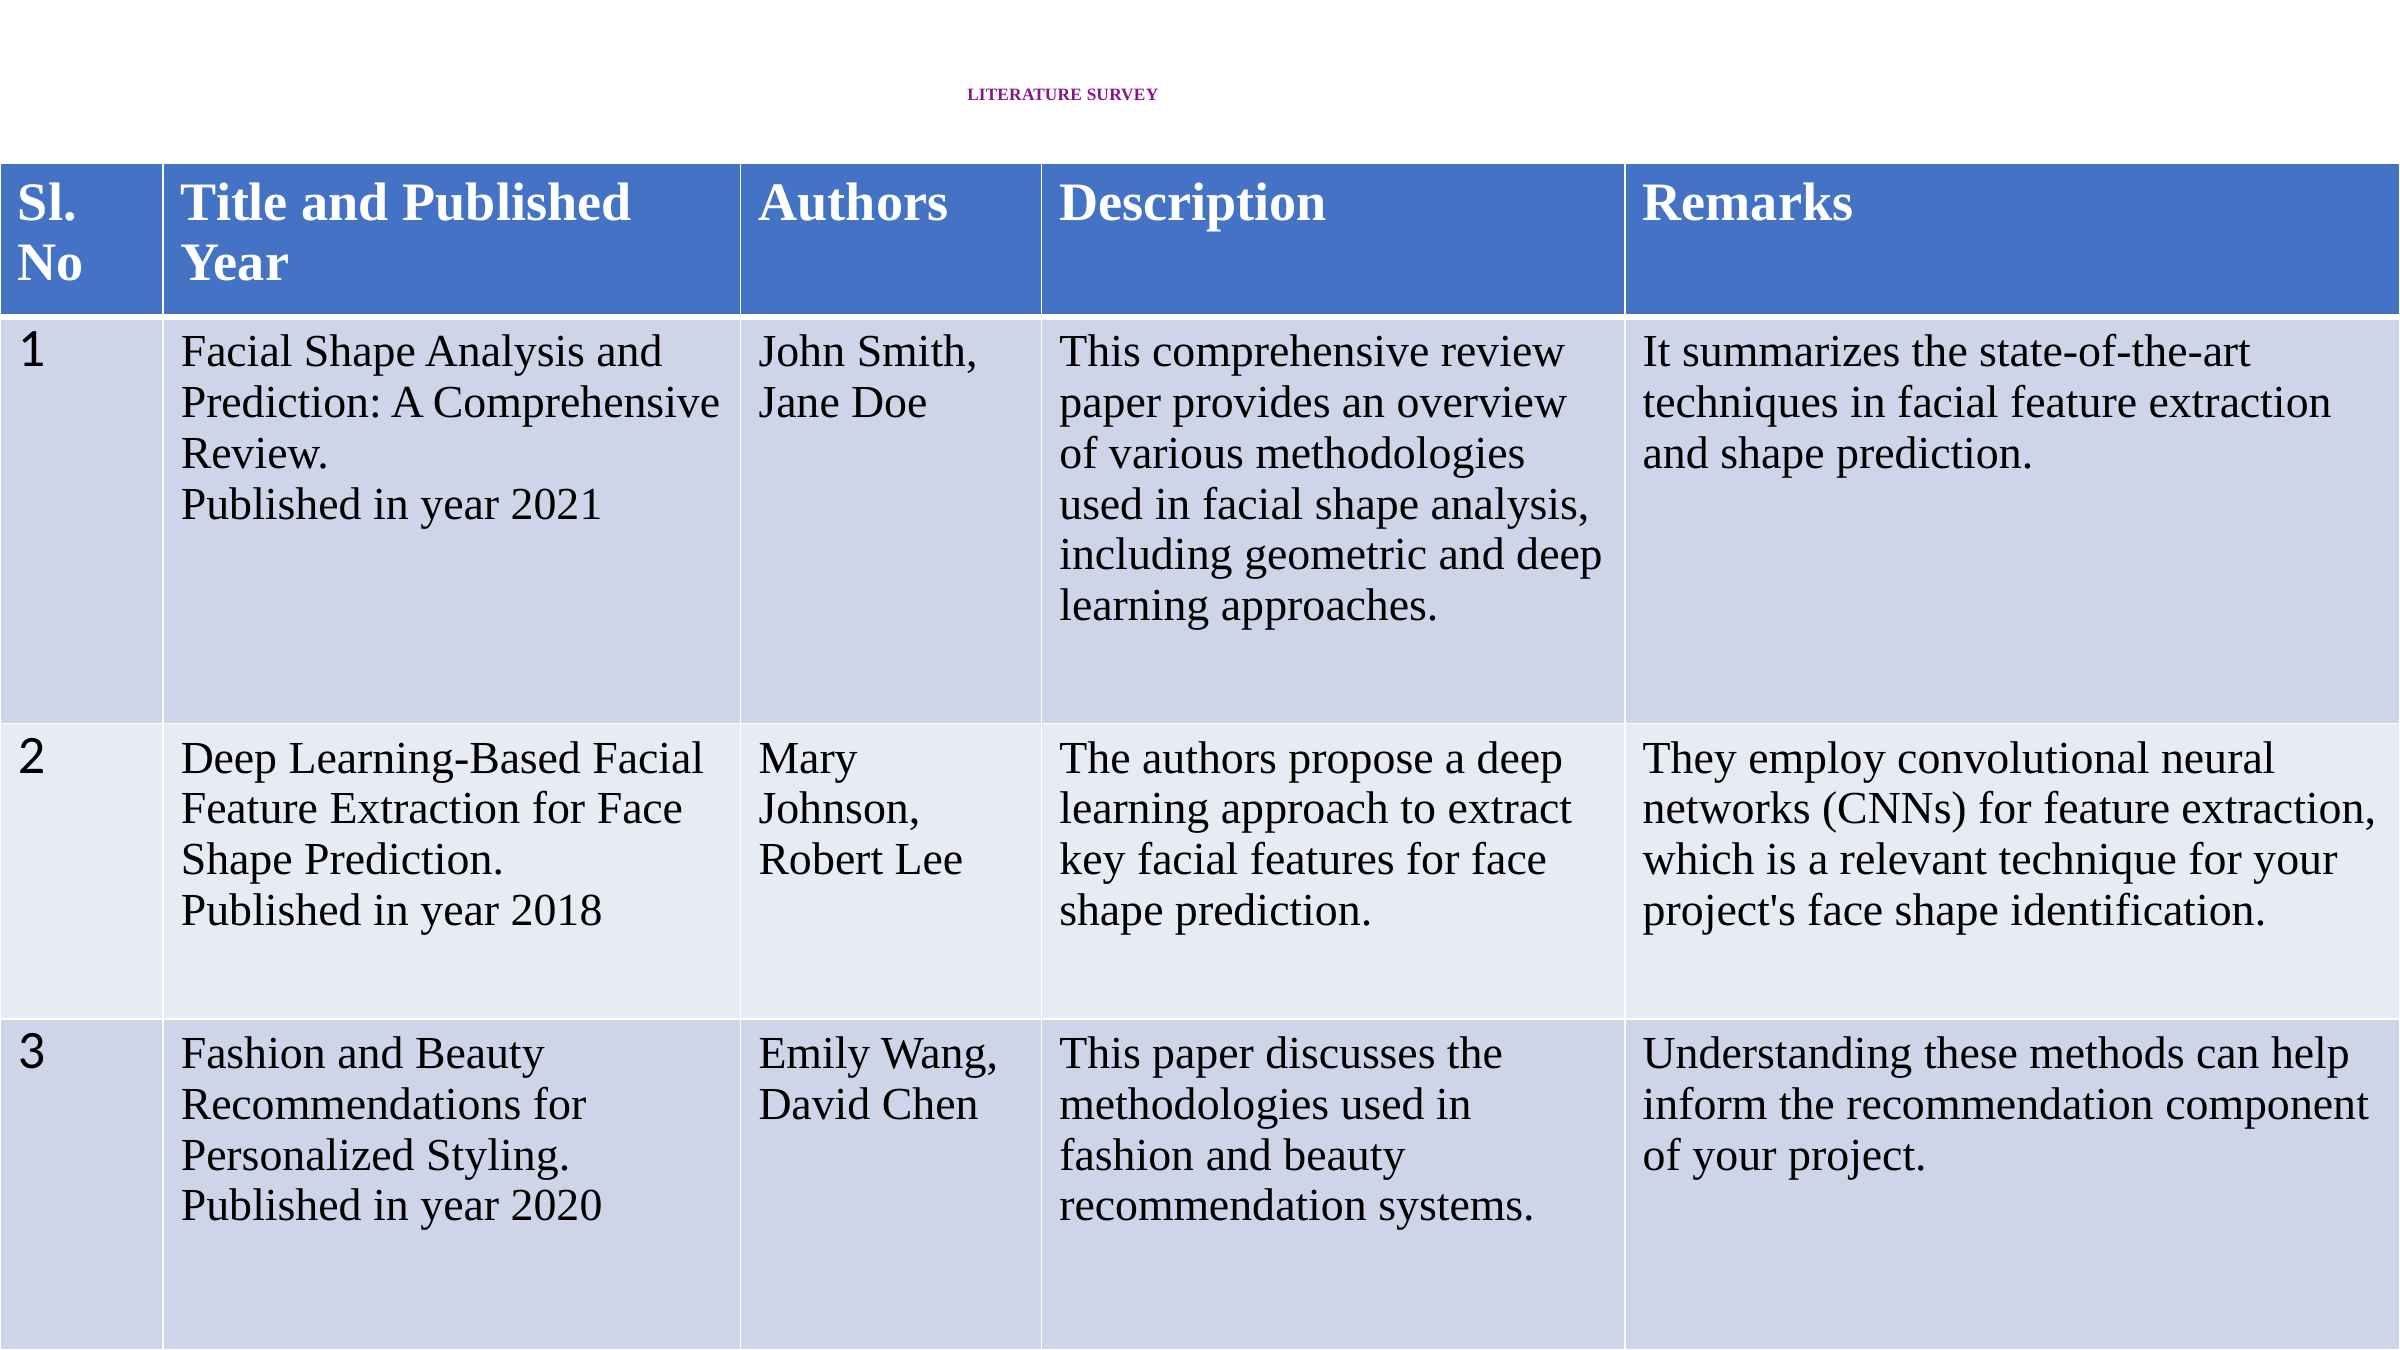

# LITERATURE SURVEY
| Sl. No | Title and Published Year | Authors | Description | Remarks |
| --- | --- | --- | --- | --- |
| 1 | Facial Shape Analysis and Prediction: A Comprehensive Review. Published in year 2021 | John Smith, Jane Doe | This comprehensive review paper provides an overview of various methodologies used in facial shape analysis, including geometric and deep learning approaches. | It summarizes the state-of-the-art techniques in facial feature extraction and shape prediction. |
| 2 | Deep Learning-Based Facial Feature Extraction for Face Shape Prediction. Published in year 2018 | Mary Johnson, Robert Lee | The authors propose a deep learning approach to extract key facial features for face shape prediction. | They employ convolutional neural networks (CNNs) for feature extraction, which is a relevant technique for your project's face shape identification. |
| 3 | Fashion and Beauty Recommendations for Personalized Styling. Published in year 2020 | Emily Wang, David Chen | This paper discusses the methodologies used in fashion and beauty recommendation systems. | Understanding these methods can help inform the recommendation component of your project. |